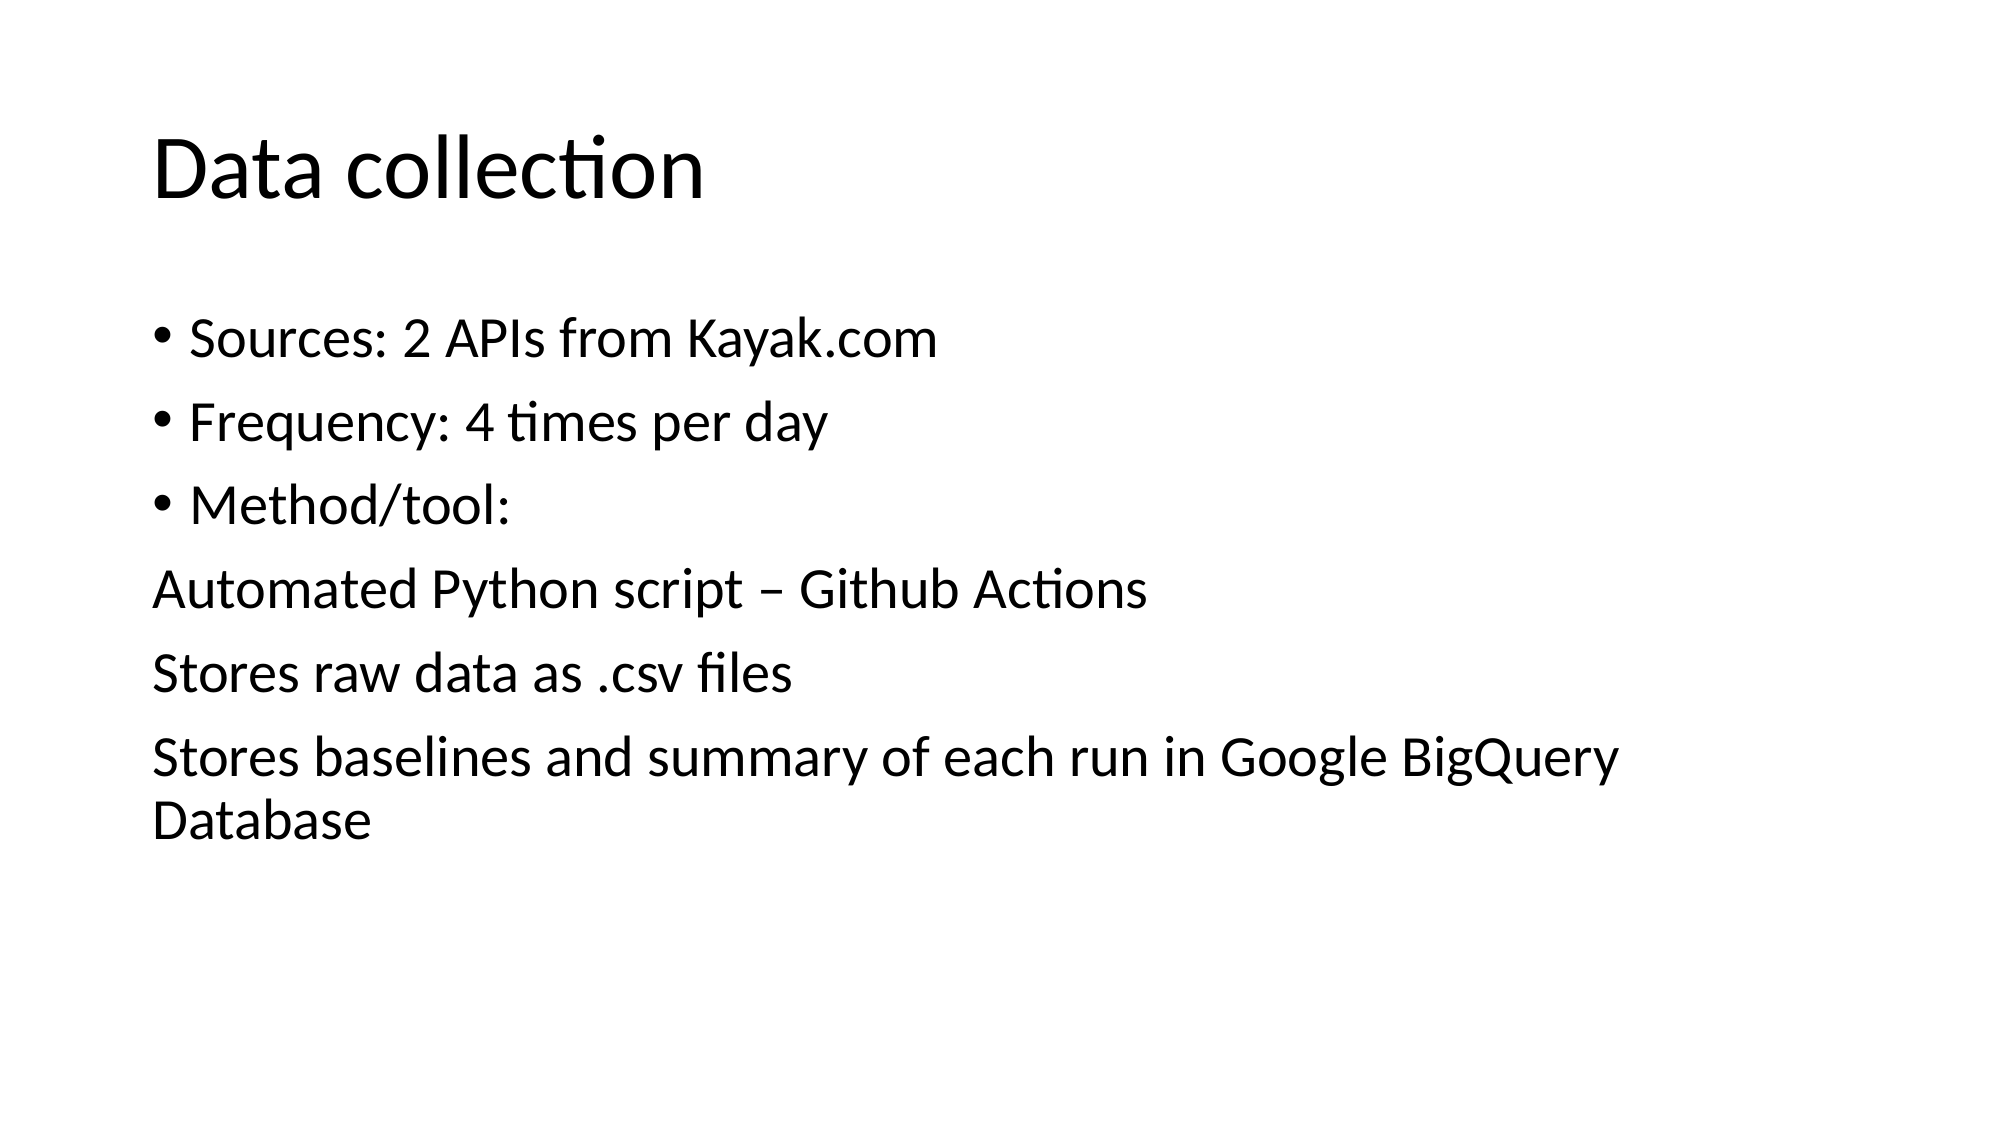

# Data collection
Sources: 2 APIs from Kayak.com
Frequency: 4 times per day
Method/tool:
Automated Python script – Github Actions
Stores raw data as .csv files
Stores baselines and summary of each run in Google BigQuery Database